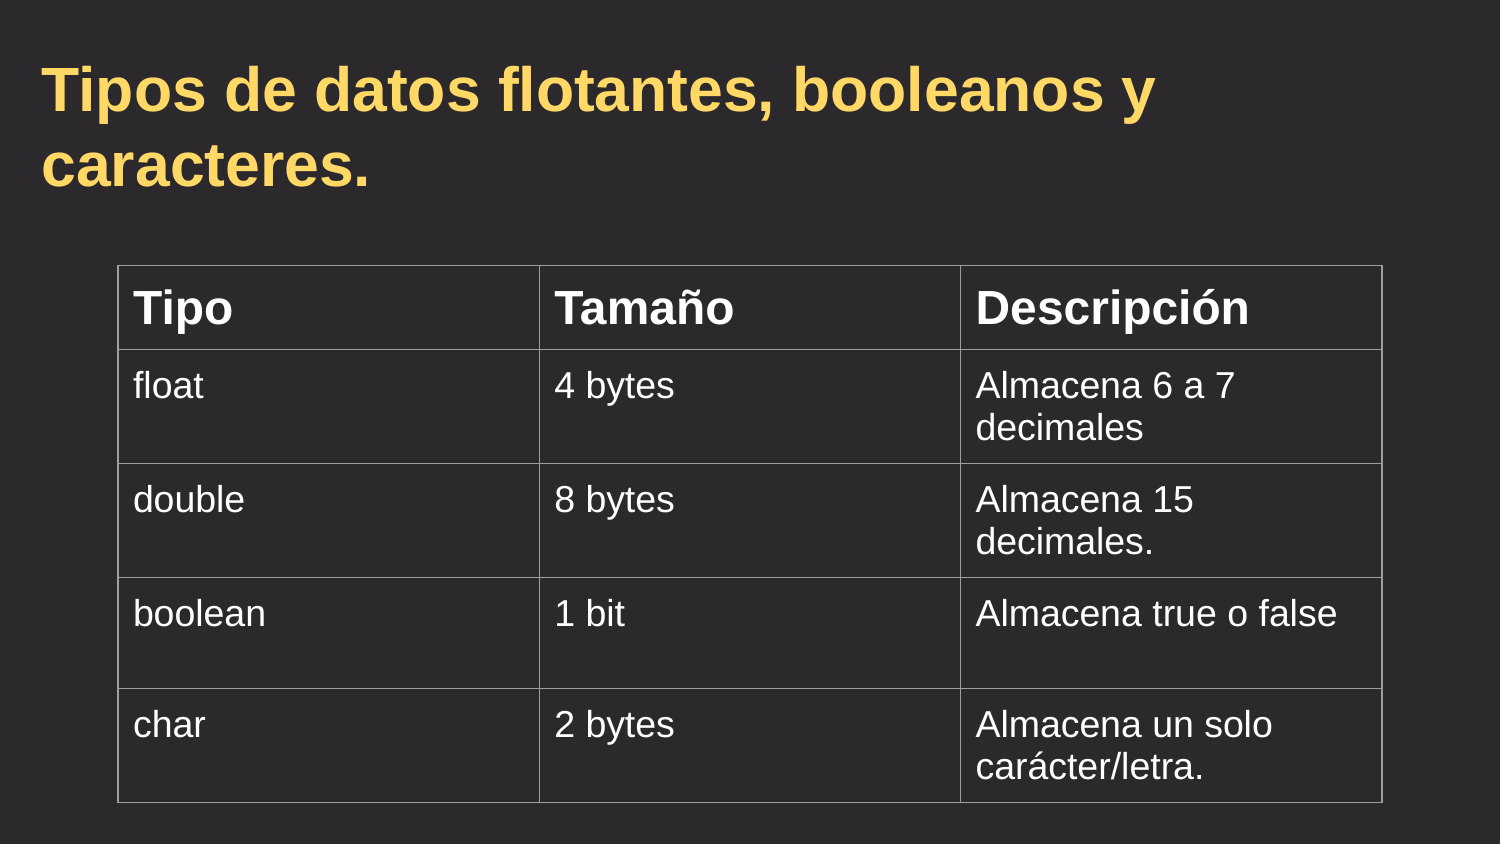

# Tipos de datos flotantes, booleanos y caracteres.
| Tipo | Tamaño | Descripción |
| --- | --- | --- |
| float | 4 bytes | Almacena 6 a 7 decimales |
| double | 8 bytes | Almacena 15 decimales. |
| boolean | 1 bit | Almacena true o false |
| char | 2 bytes | Almacena un solo carácter/letra. |